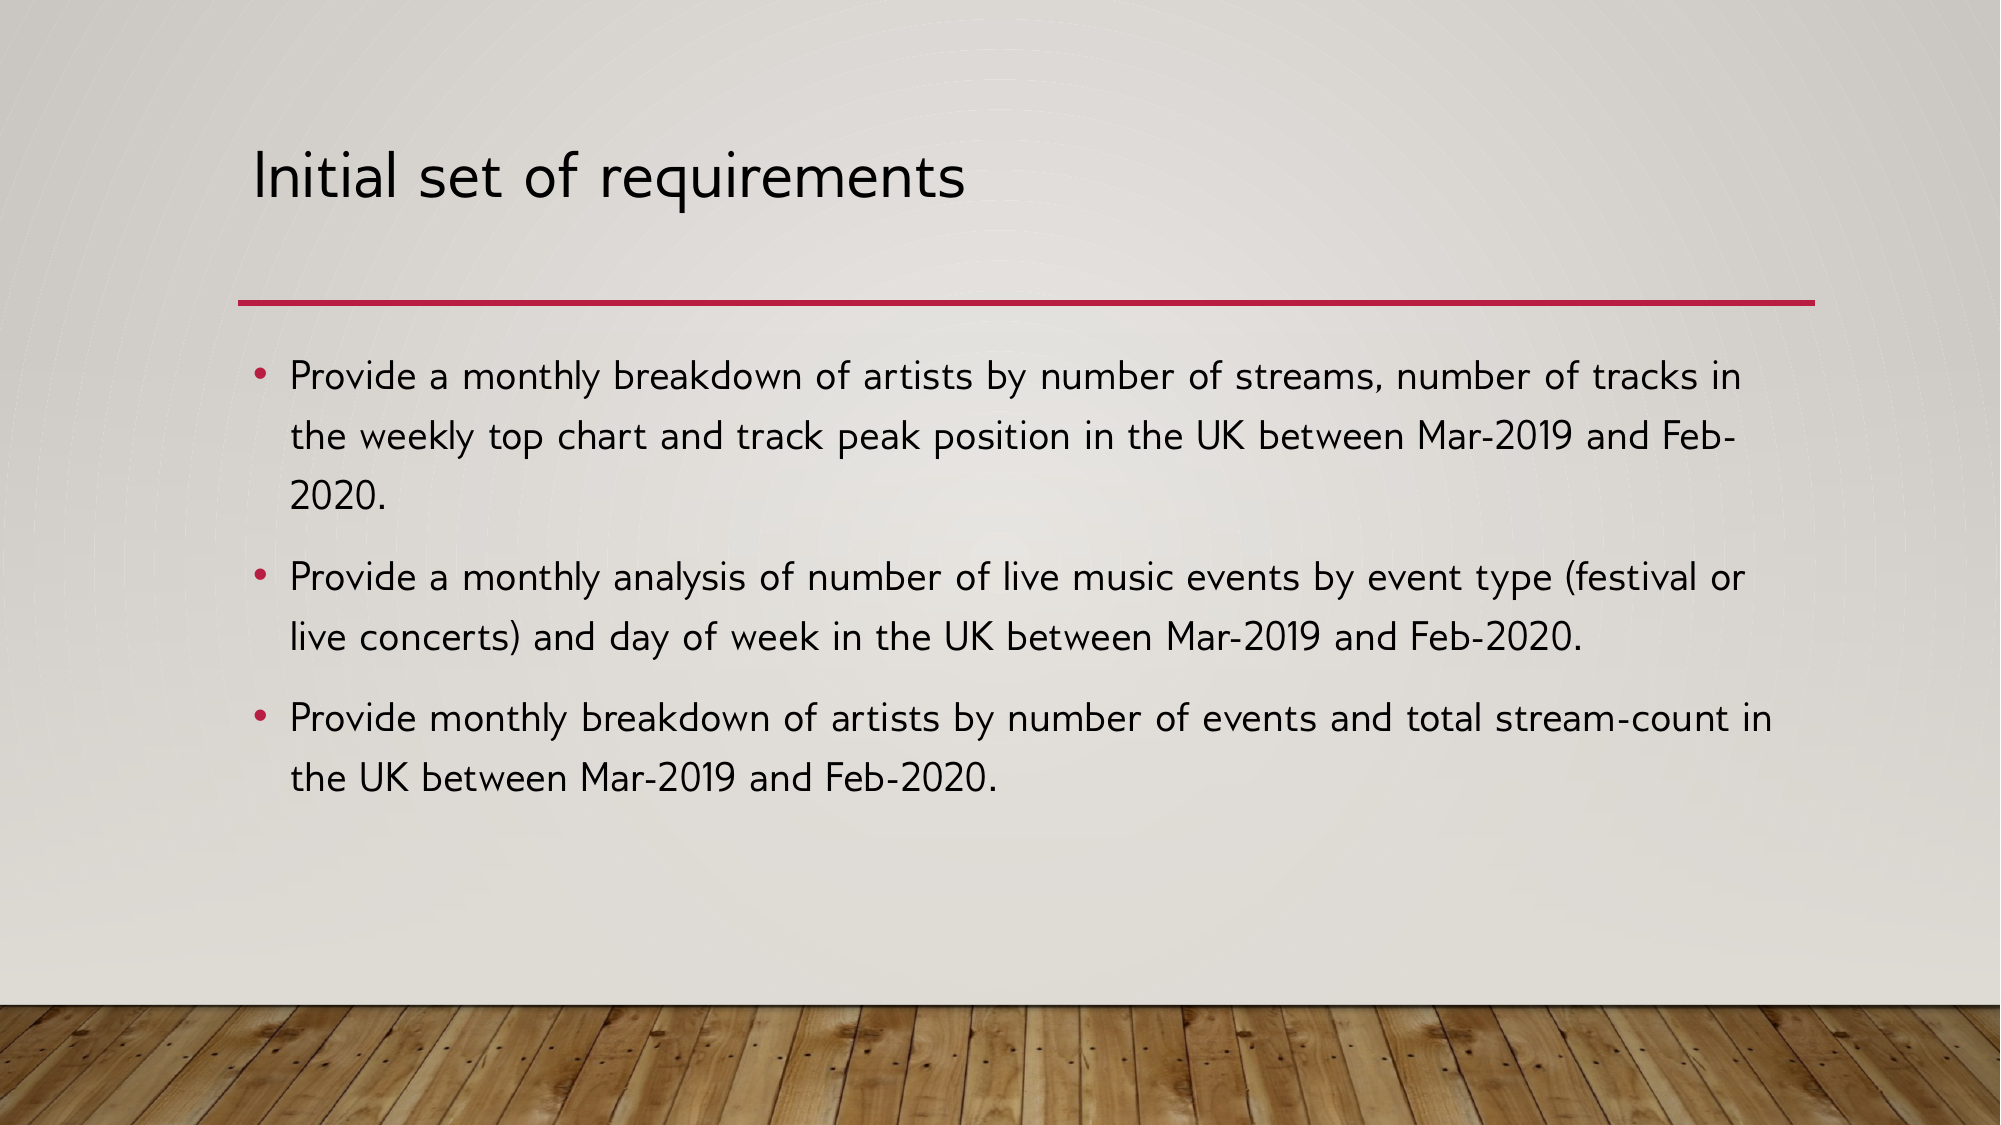

# Initial set of requirements
Provide a monthly breakdown of artists by number of streams, number of tracks in the weekly top chart and track peak position in the UK between Mar-2019 and Feb-2020.
Provide a monthly analysis of number of live music events by event type (festival or live concerts) and day of week in the UK between Mar-2019 and Feb-2020.
Provide monthly breakdown of artists by number of events and total stream-count in the UK between Mar-2019 and Feb-2020.